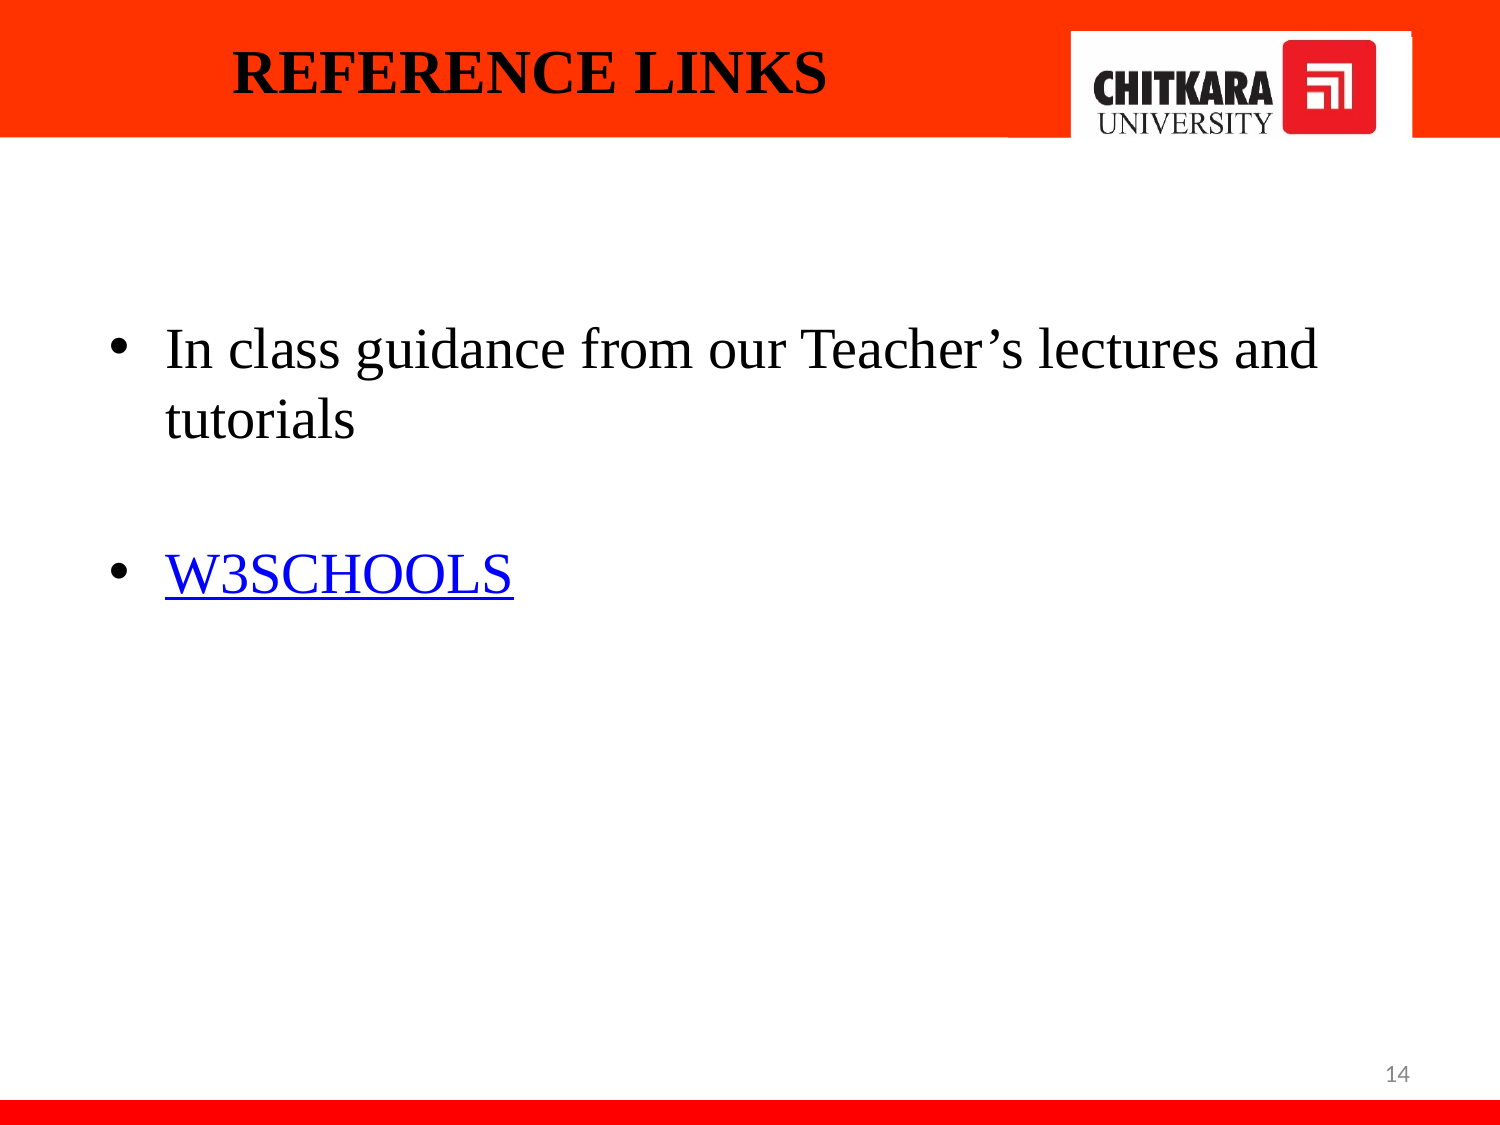

# REFERENCE LINKS

In class guidance from our Teacher’s lectures and tutorials

W3SCHOOLS

14